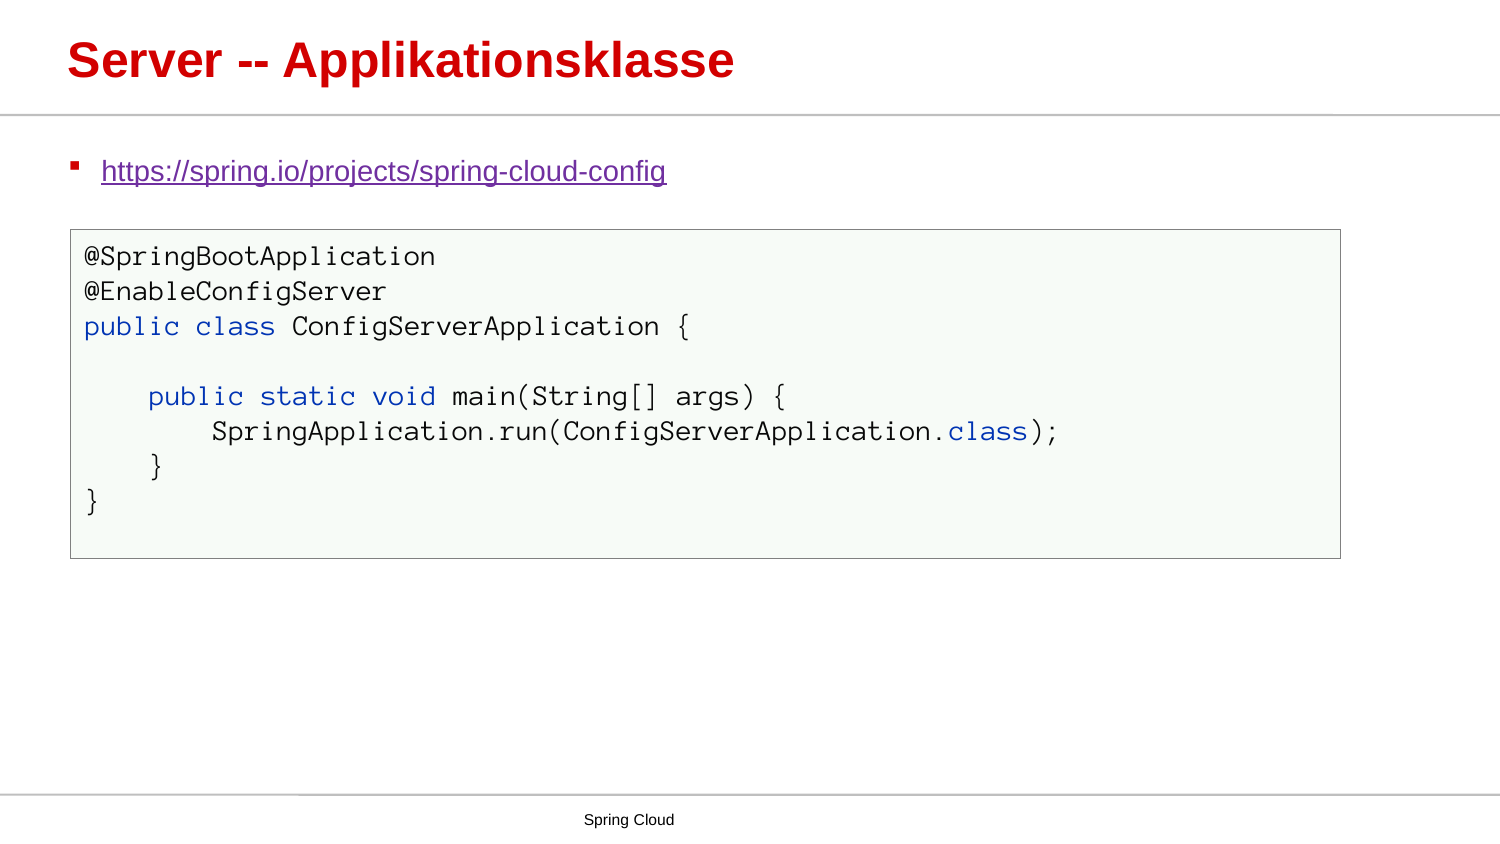

# Server -- Applikationsklasse
https://spring.io/projects/spring-cloud-config

@SpringBootApplication
@EnableConfigServer
public class ConfigServerApplication {
    public static void main(String[] args) {
        SpringApplication.run(ConfigServerApplication.class);
    }
}

Spring Cloud